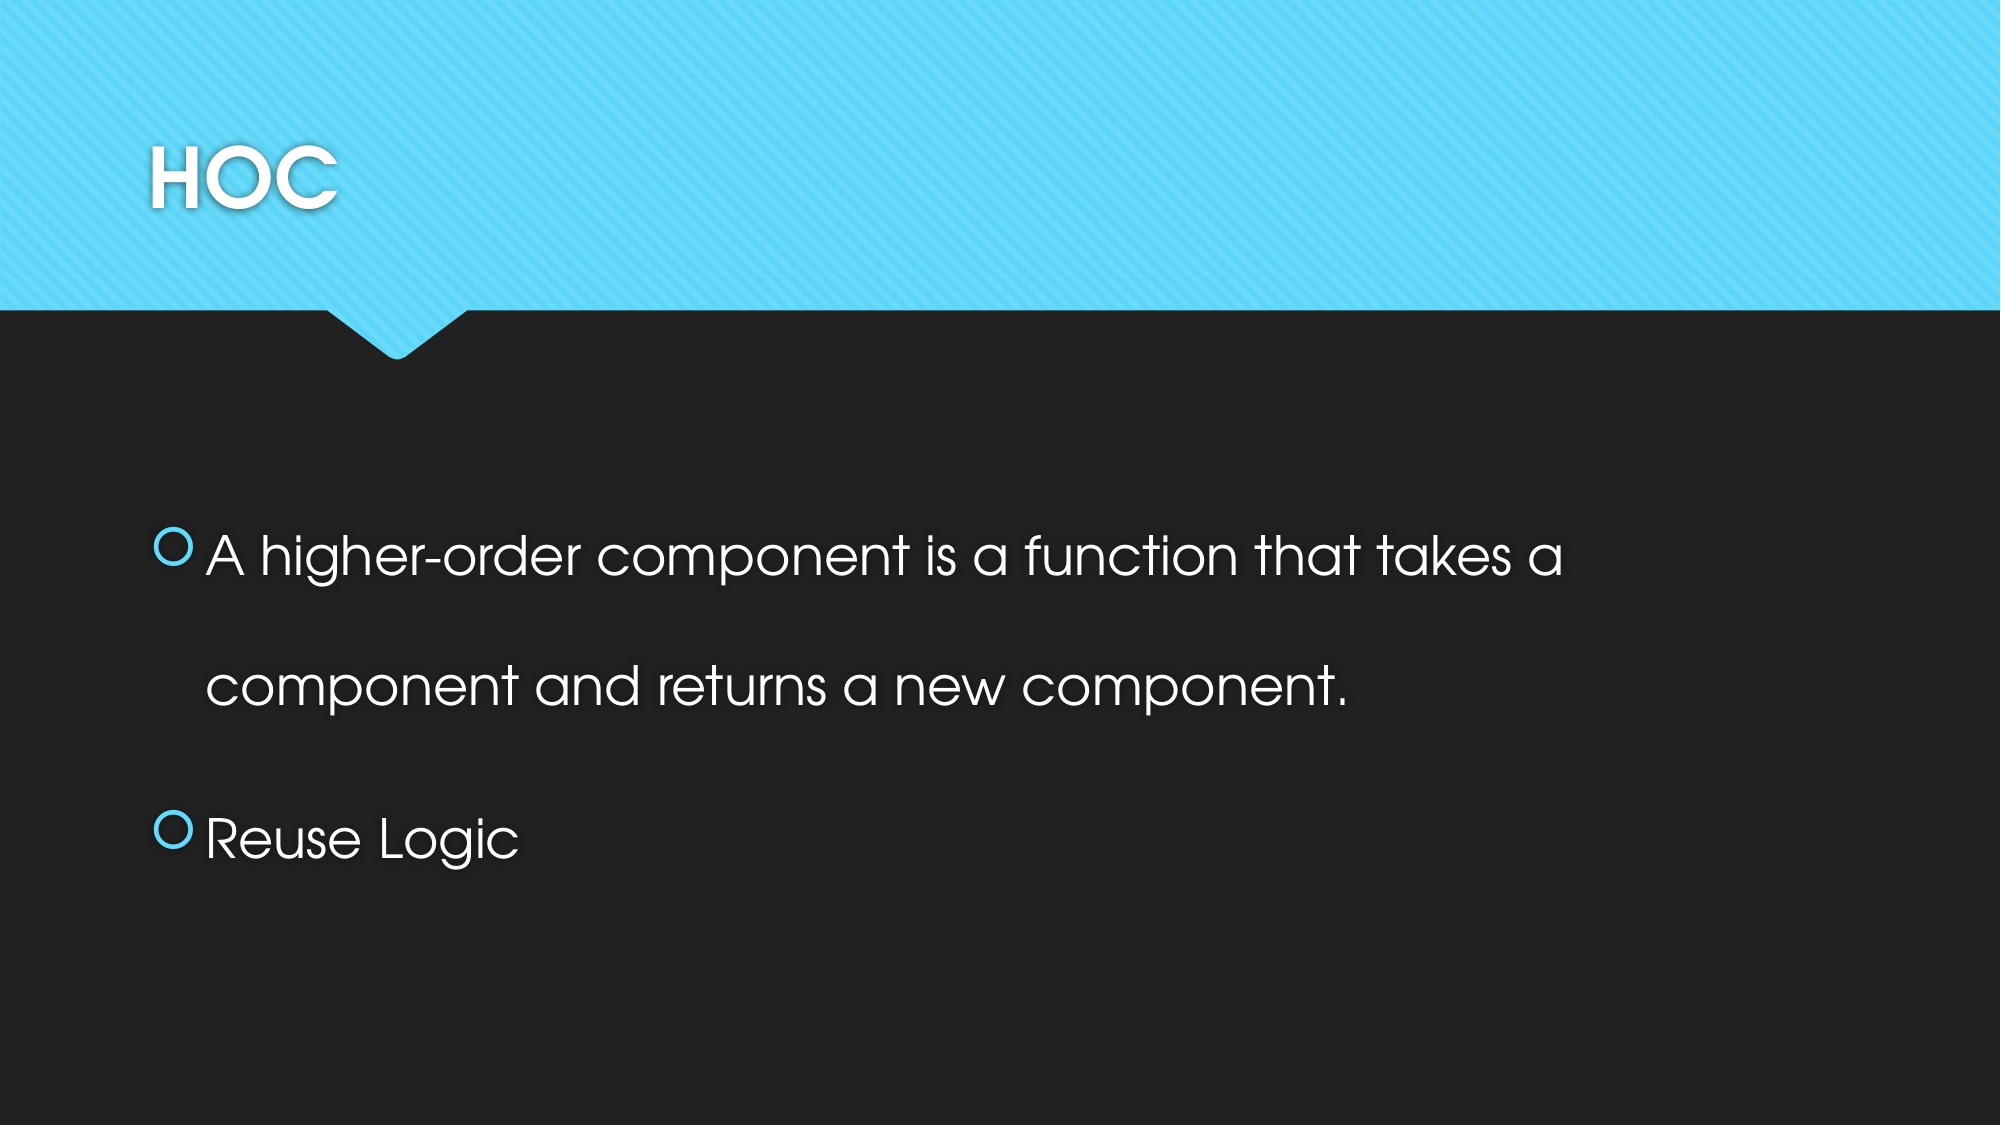

# HOC
A higher-order component is a function that takes a component and returns a new component.
Reuse Logic